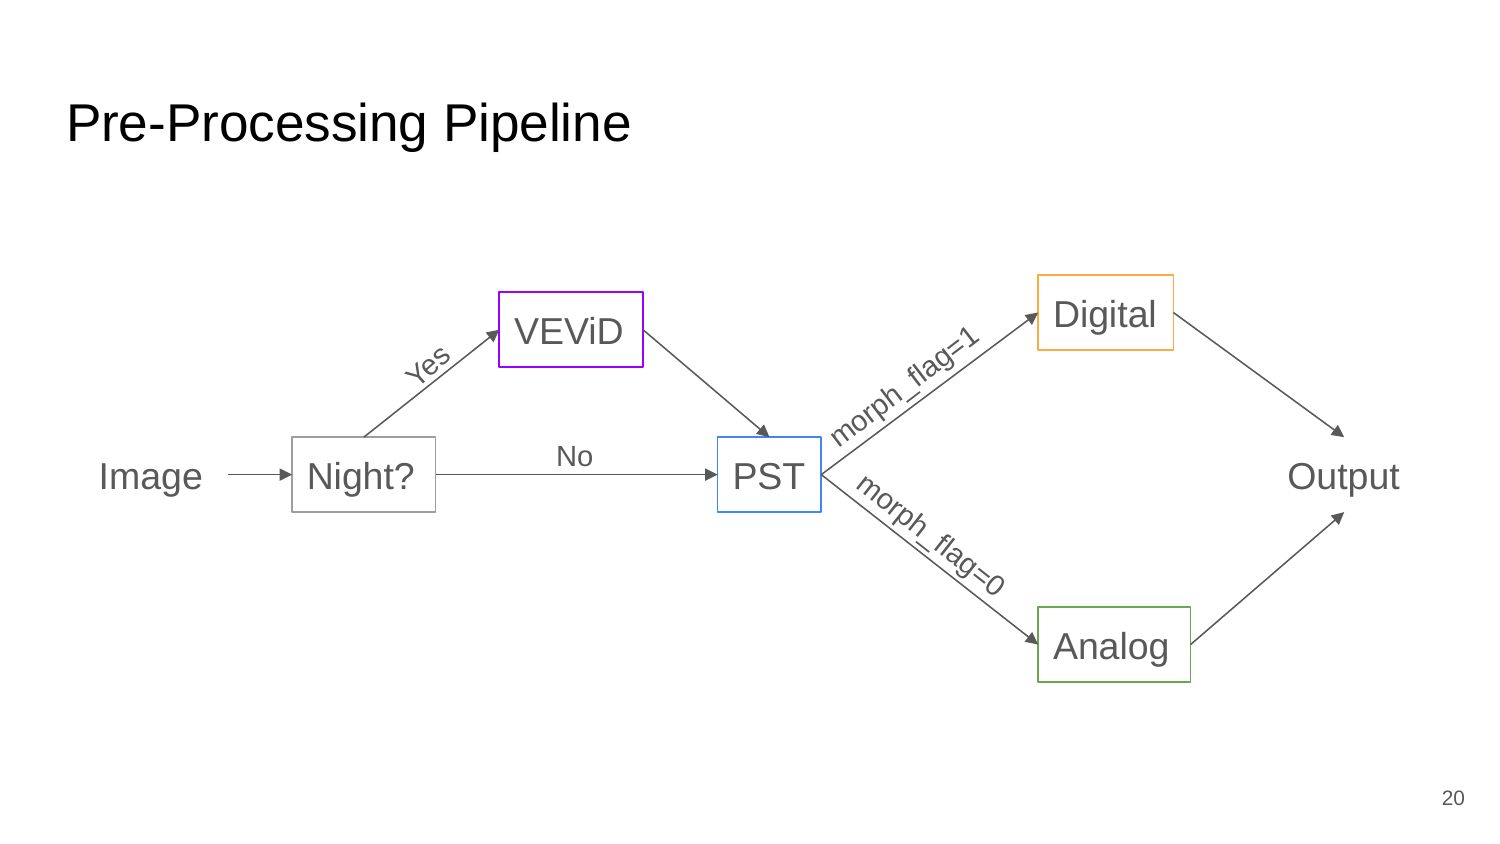

# Pre-Processing Pipeline
Digital
VEViD
Yes
morph_flag=1
No
Image
PST
Output
Night?
morph_flag=0
Analog
20